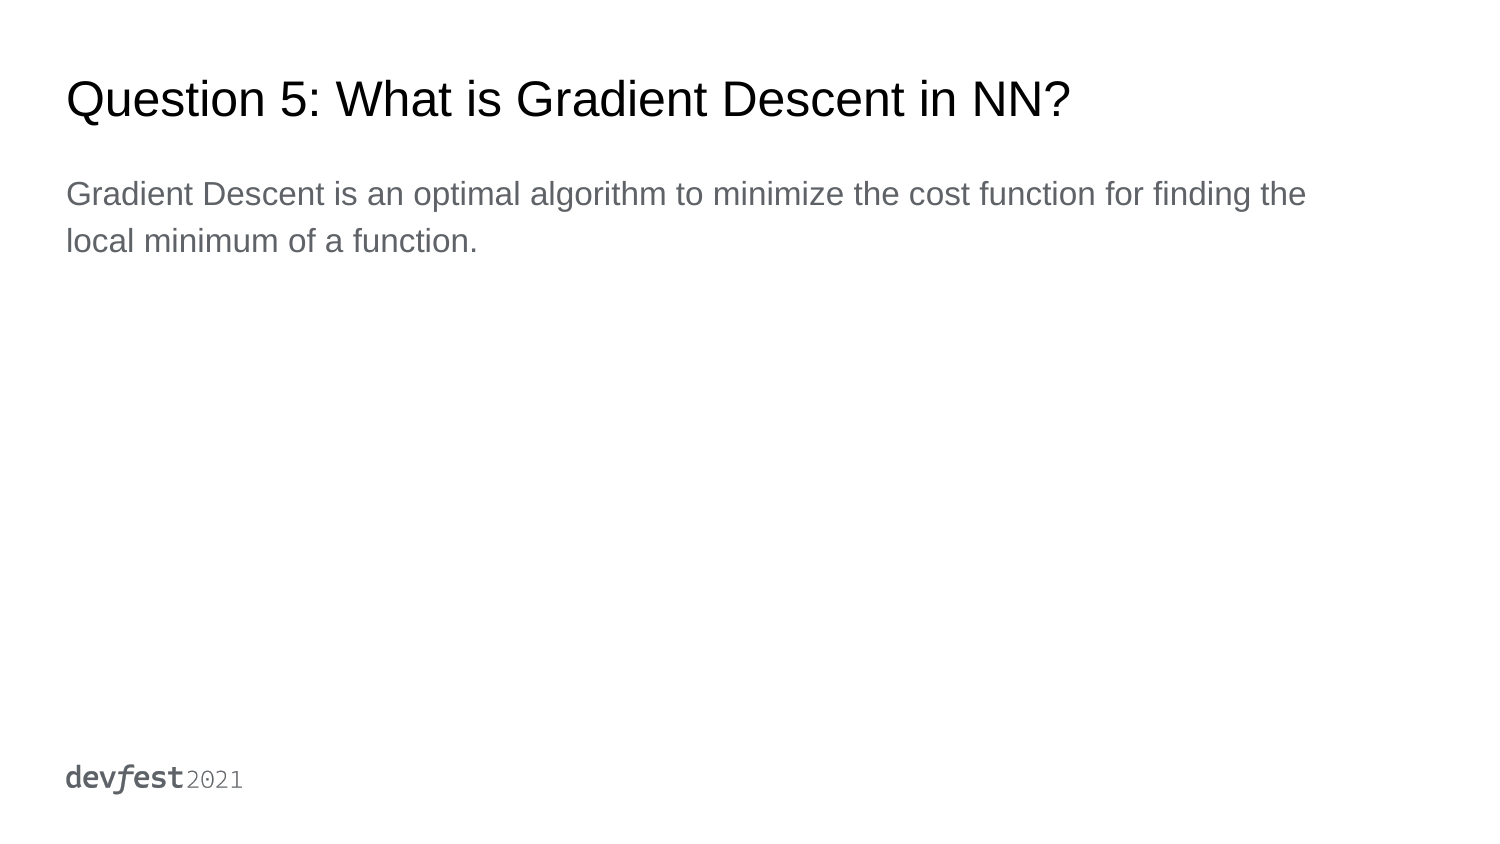

# Question 5: What is Gradient Descent in NN?
Gradient Descent is an optimal algorithm to minimize the cost function for finding the local minimum of a function.